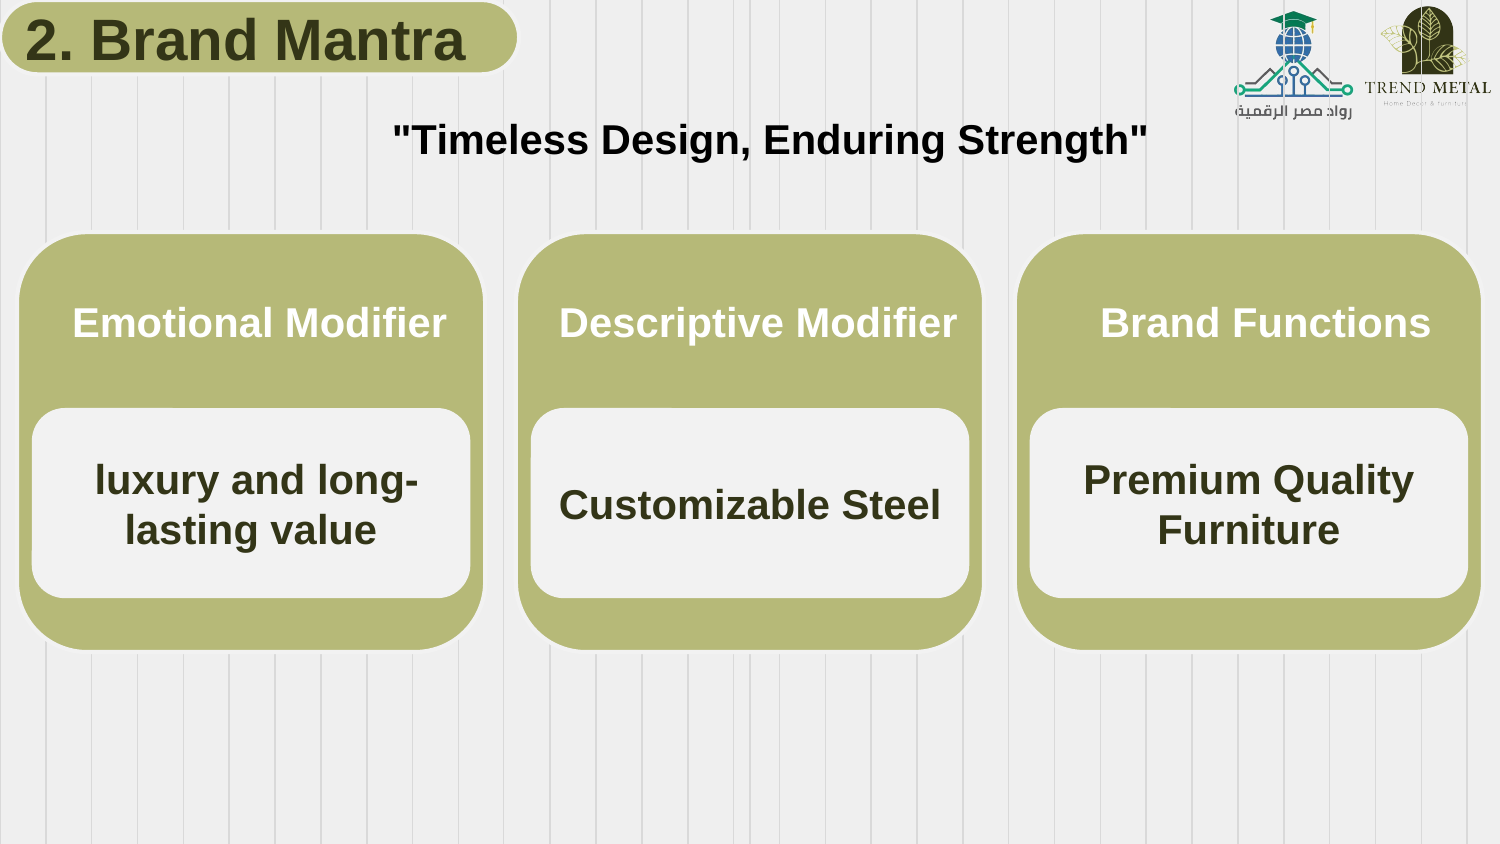

2. Brand Mantra
"Timeless Design, Enduring Strength"

Descriptive Modifier
Brand Functions
Emotional Modifier
 luxury and long-lasting value
Customizable Steel
Premium Quality Furniture